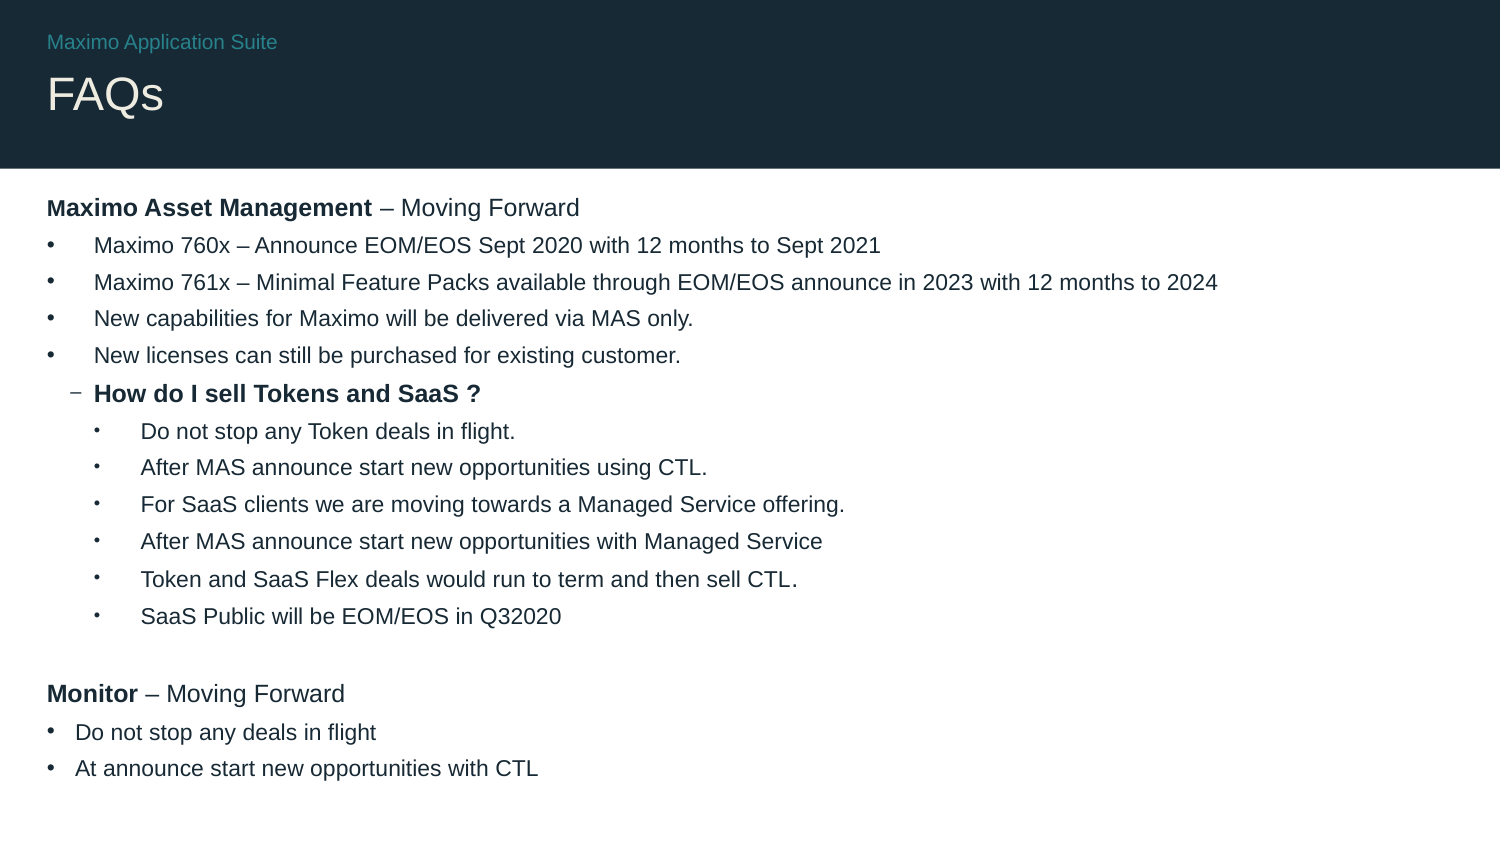

Maximo Application Suite
# FAQs
Maximo Asset Management – Moving Forward
Maximo 760x – Announce EOM/EOS Sept 2020 with 12 months to Sept 2021
Maximo 761x – Minimal Feature Packs available through EOM/EOS announce in 2023 with 12 months to 2024
New capabilities for Maximo will be delivered via MAS only.
New licenses can still be purchased for existing customer.
How do I sell Tokens and SaaS ?
Do not stop any Token deals in flight.
After MAS announce start new opportunities using CTL.
For SaaS clients we are moving towards a Managed Service offering.
After MAS announce start new opportunities with Managed Service
Token and SaaS Flex deals would run to term and then sell CTL.
SaaS Public will be EOM/EOS in Q32020

Monitor – Moving Forward
Do not stop any deals in flight
At announce start new opportunities with CTL